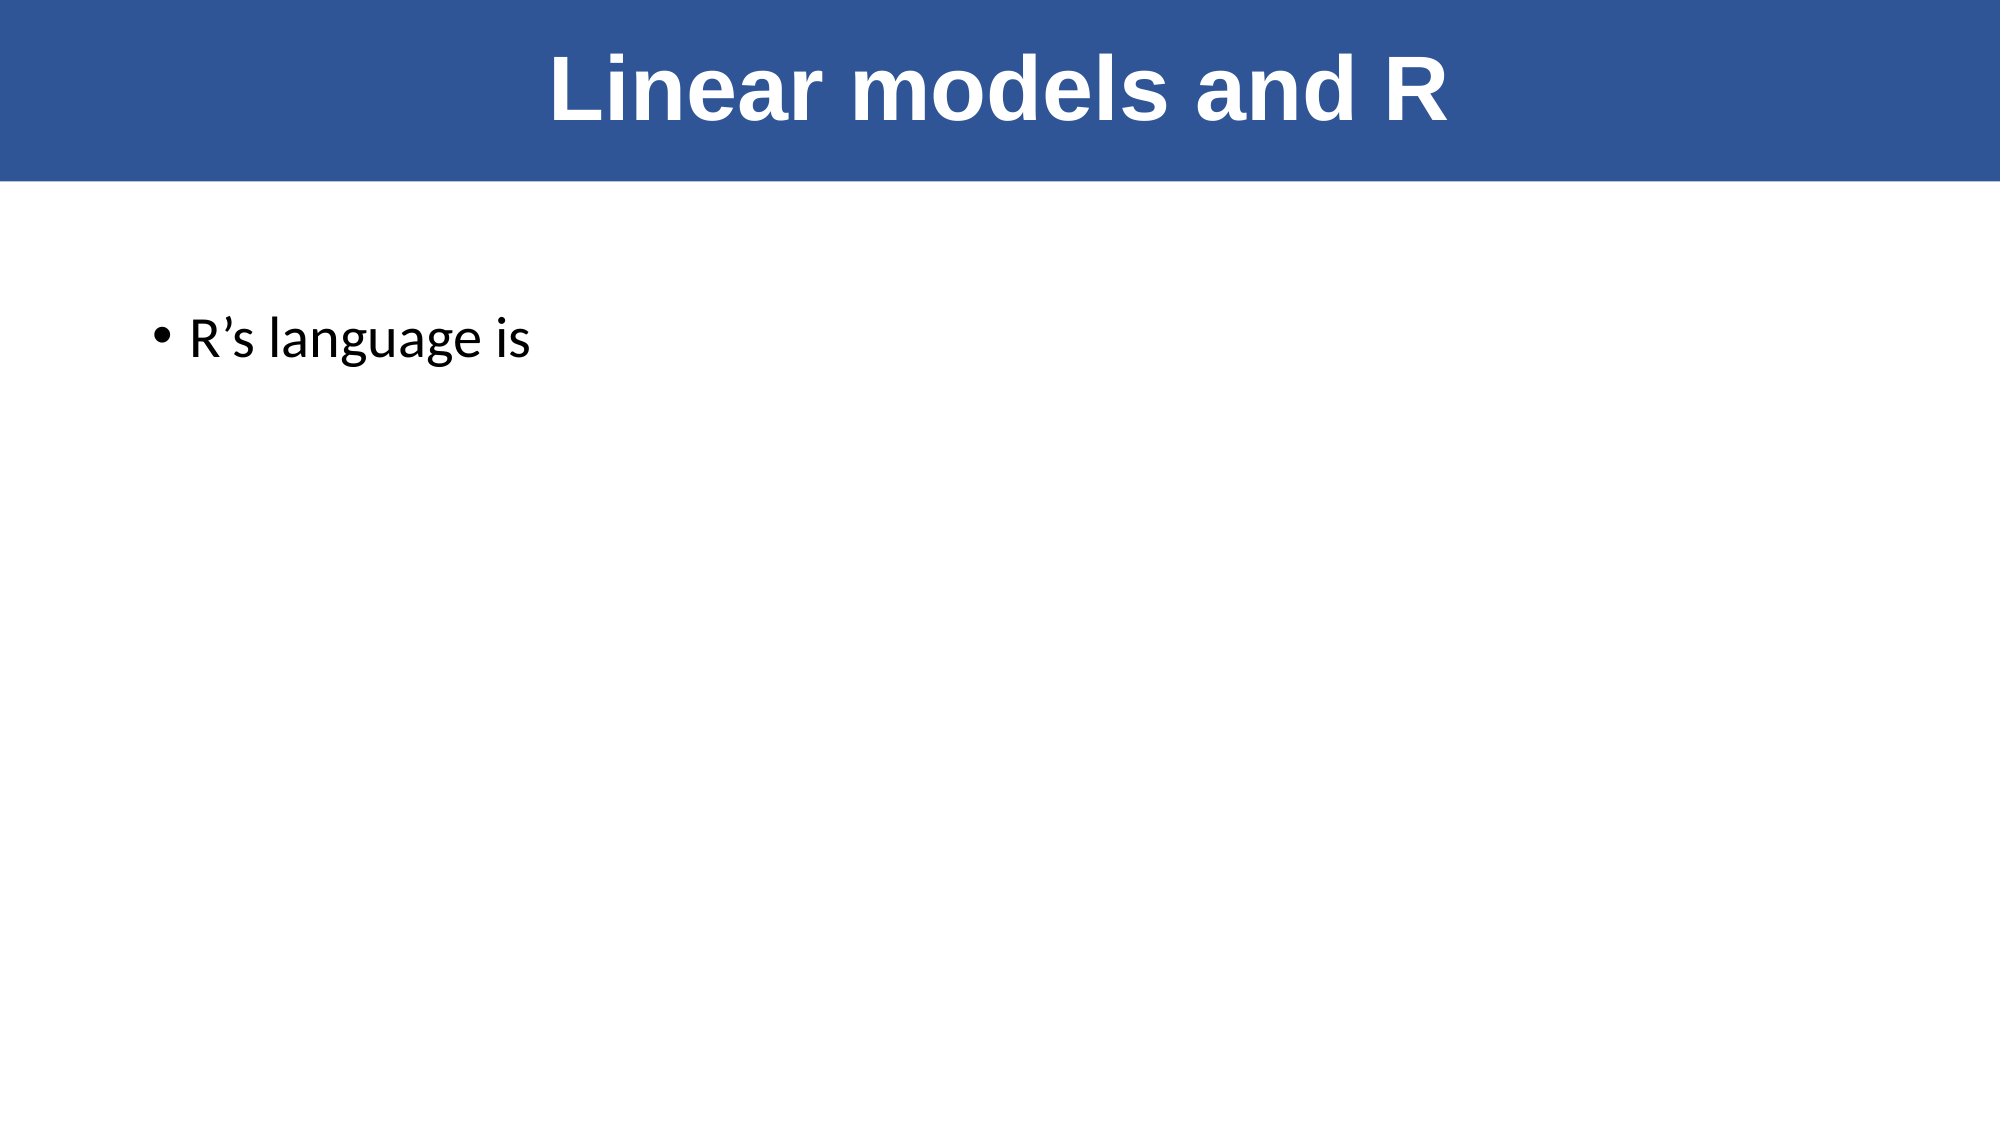

# Linear models and R
R’s language is